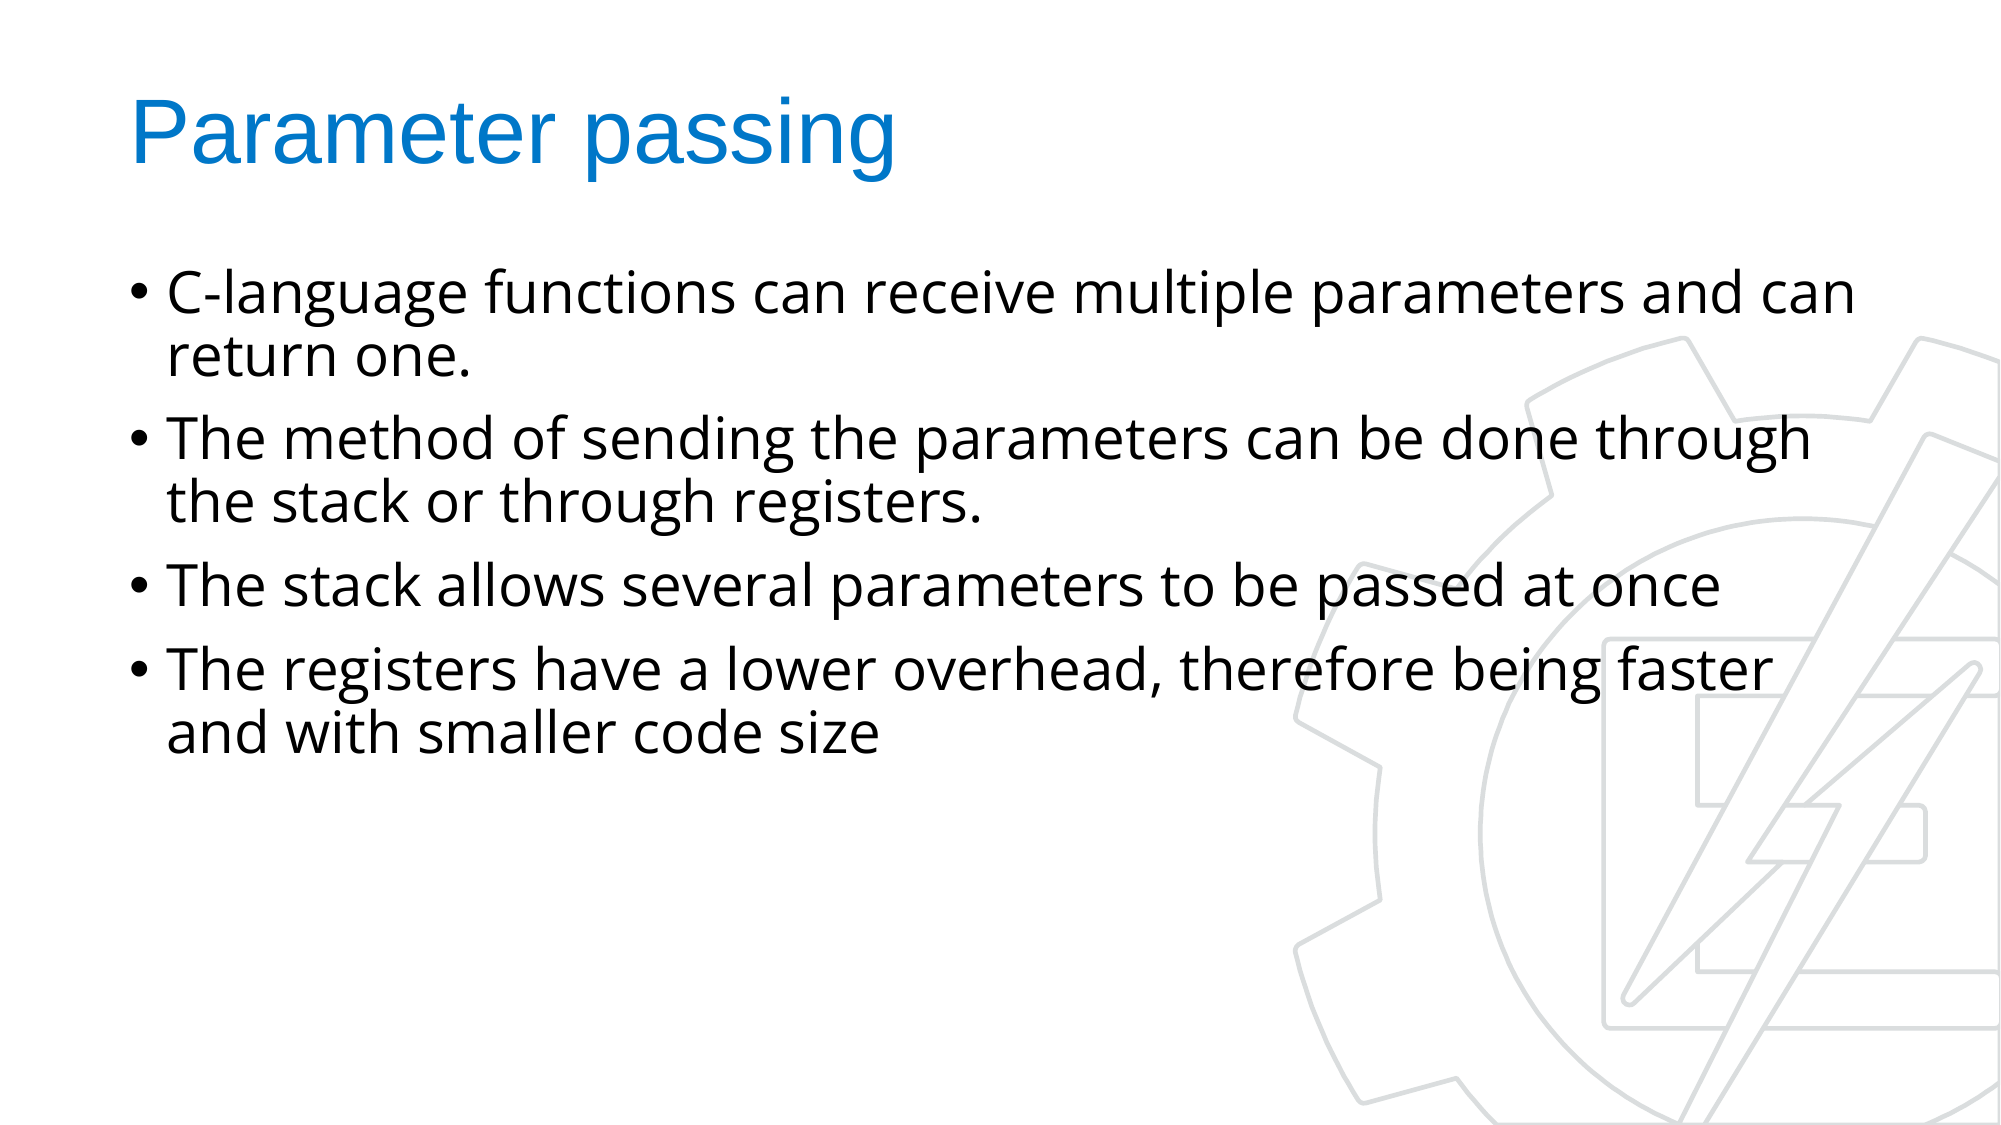

# Parameter passing
C-language functions can receive multiple parameters and can return one.
The method of sending the parameters can be done through the stack or through registers.
The stack allows several parameters to be passed at once
The registers have a lower overhead, therefore being faster and with smaller code size